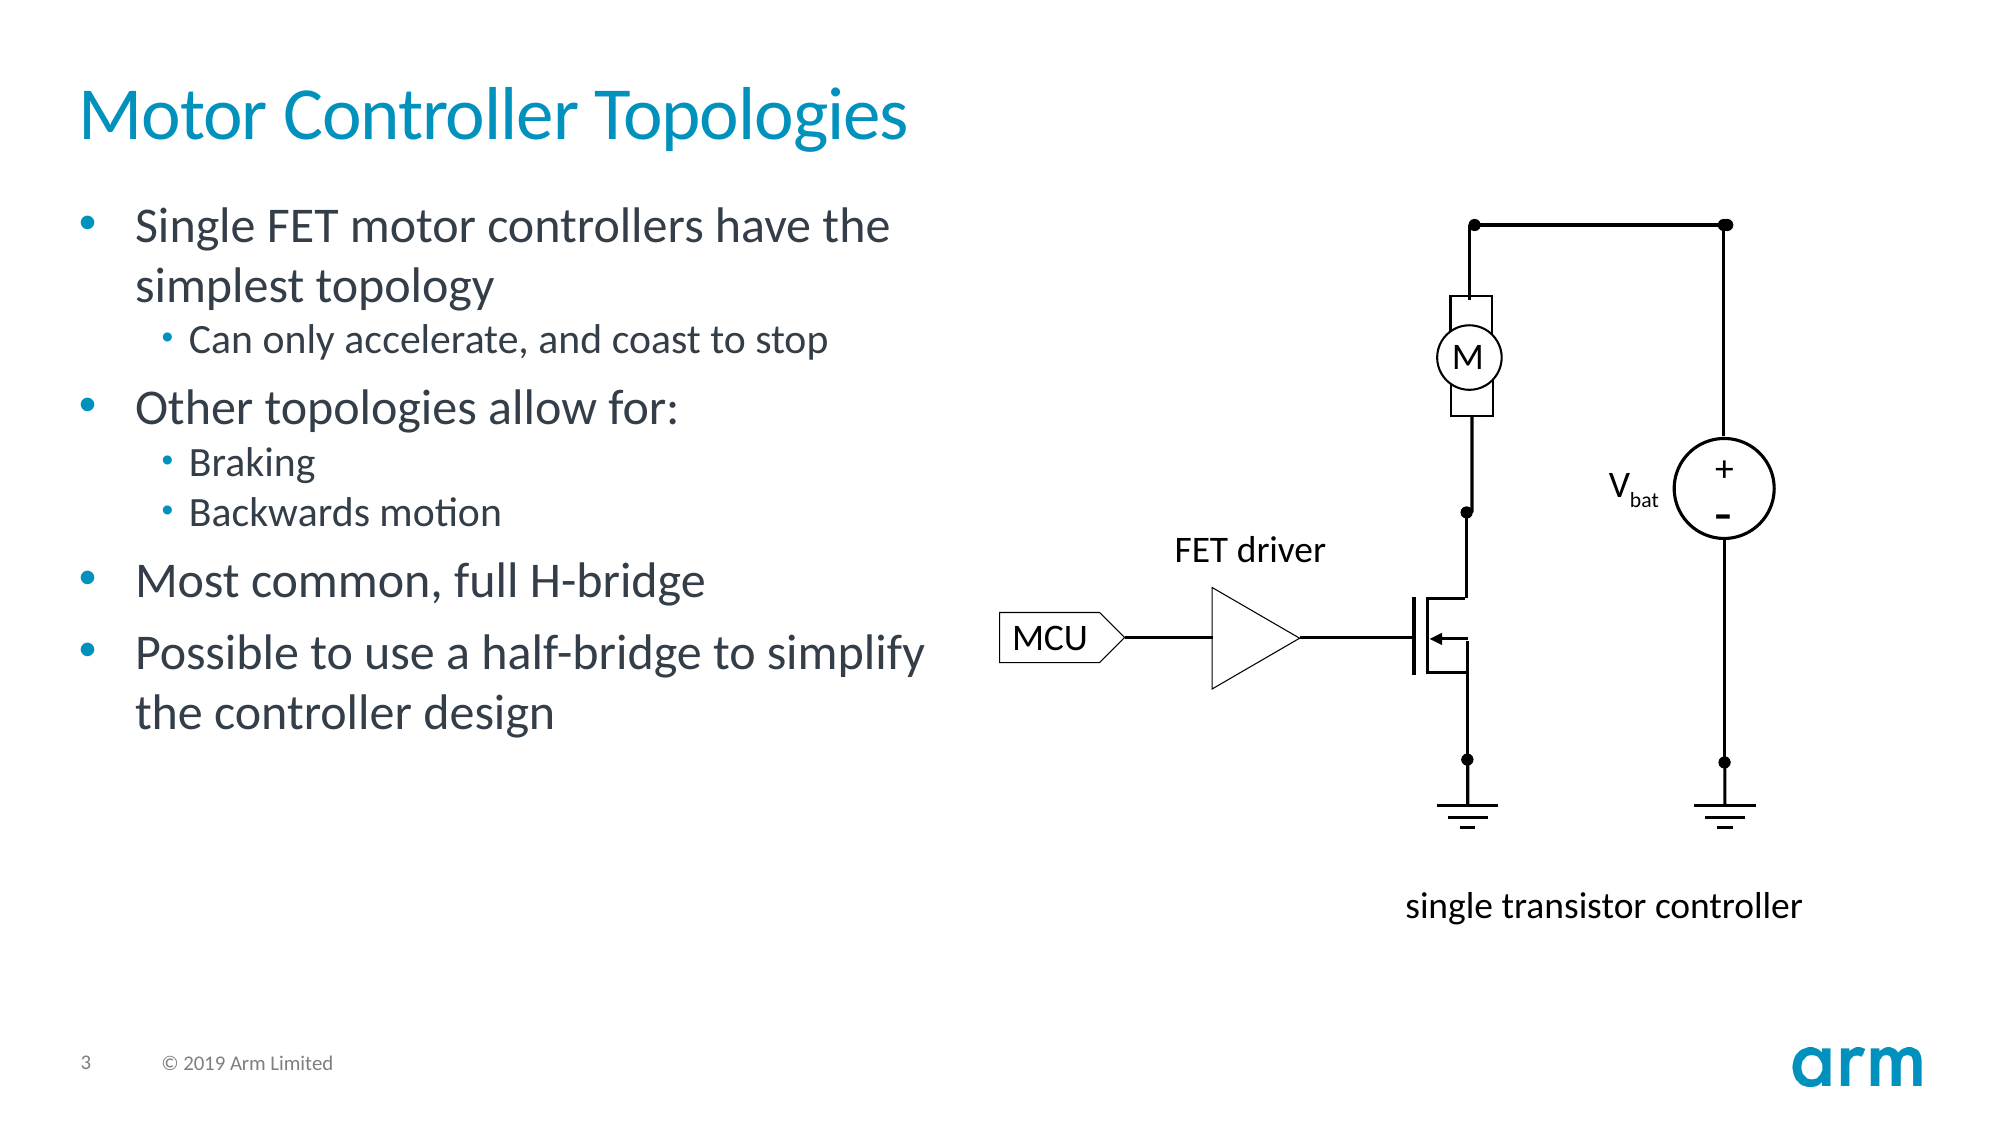

# Motor Controller Topologies
Single FET motor controllers have the simplest topology
Can only accelerate, and coast to stop
Other topologies allow for:
Braking
Backwards motion
Most common, full H-bridge
Possible to use a half-bridge to simplify the controller design

M

+

Vbat
-
FET driver

MCU
single transistor controller